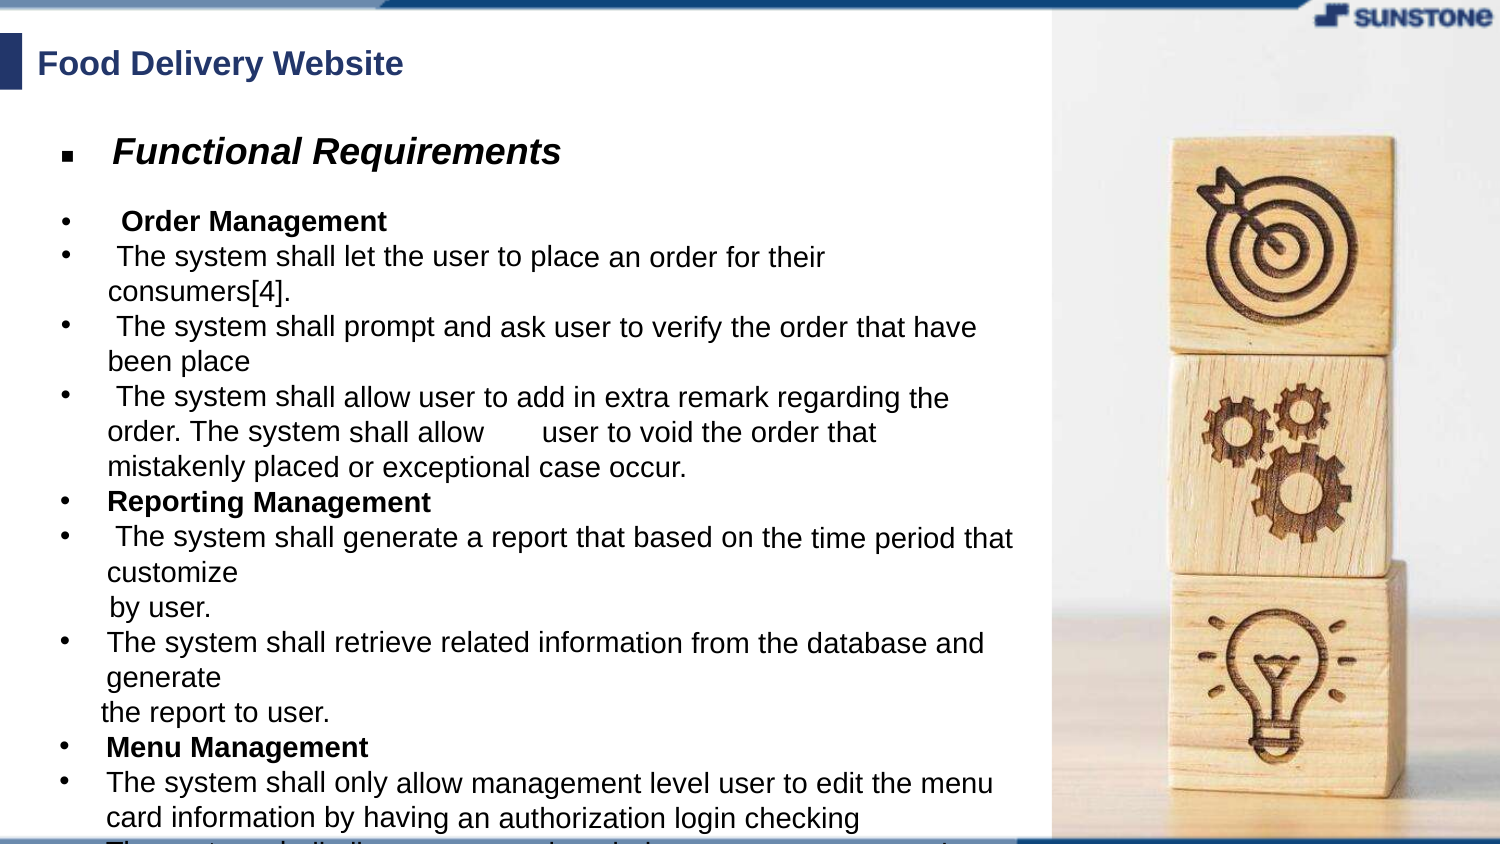

# Food Delivery Website
Functional Requirements
•      Order Management
 The system shall let the user to place an order for their consumers[4].
 The system shall prompt and ask user to verify the order that have been place
 The system shall allow user to add in extra remark regarding the order. The system shall allow       user to void the order that mistakenly placed or exceptional case occur.
Reporting Management
 The system shall generate a report that based on the time period that customize
      by user.
The system shall retrieve related information from the database and generate
     the report to user.
Menu Management
The system shall only allow management level user to edit the menu card information by having an authorization login checking
The system shall allow user to update their restaurant menu card information.